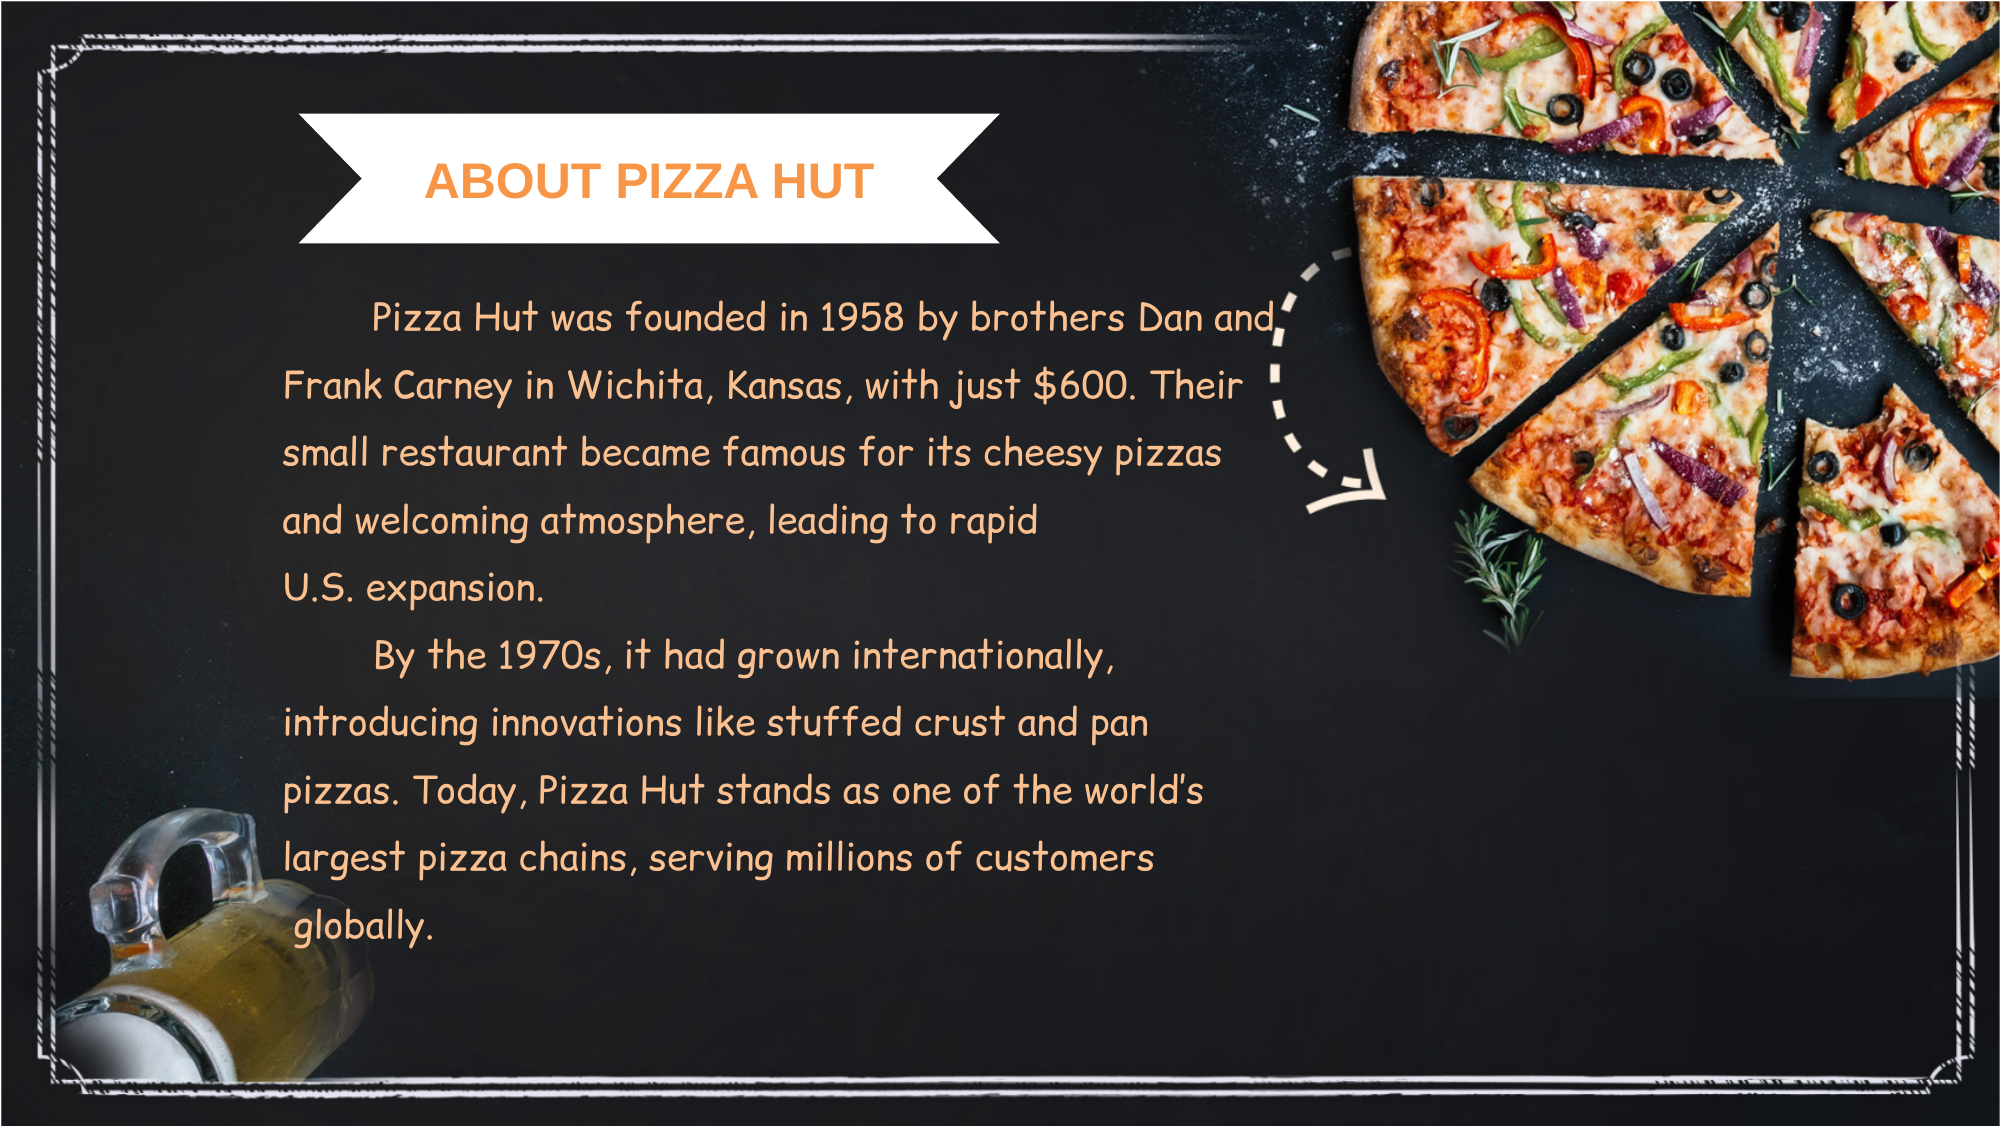

ABOUT PIZZA HUT
        Pizza Hut was founded in 1958 by brothers Dan and
Frank Carney in Wichita, Kansas, with just $600. Their
small restaurant became famous for its cheesy pizzas
and welcoming atmosphere, leading to rapid
U.S. expansion.
        By the 1970s, it had grown internationally,
introducing innovations like stuffed crust and pan
pizzas. Today, Pizza Hut stands as one of the world’s
largest pizza chains, serving millions of customers
 globally.